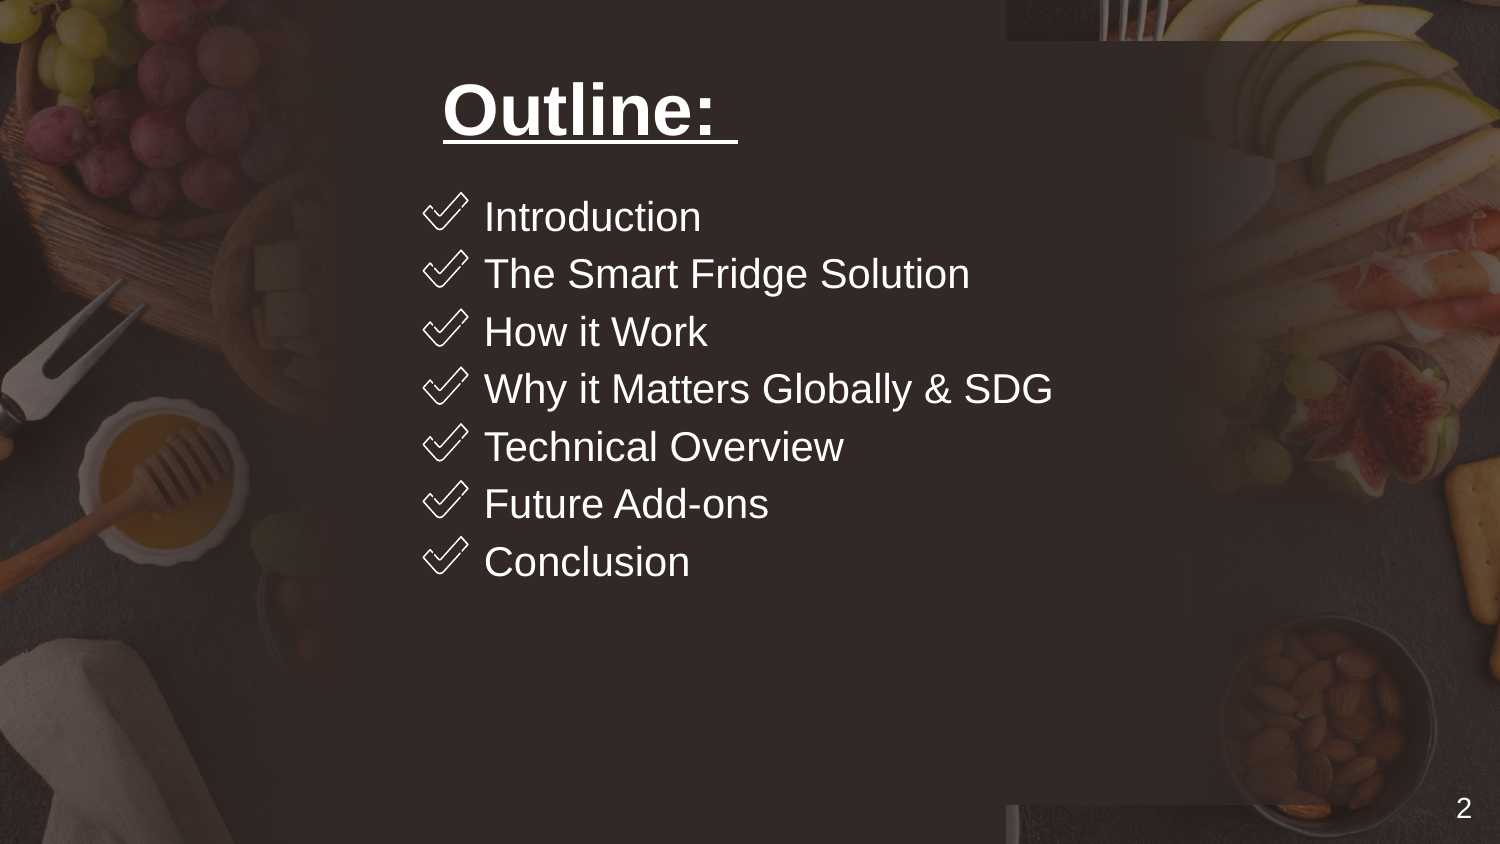

# Outline:
Introduction
The Smart Fridge Solution
How it Work
Why it Matters Globally & SDG
Technical Overview
Future Add-ons
Conclusion

2